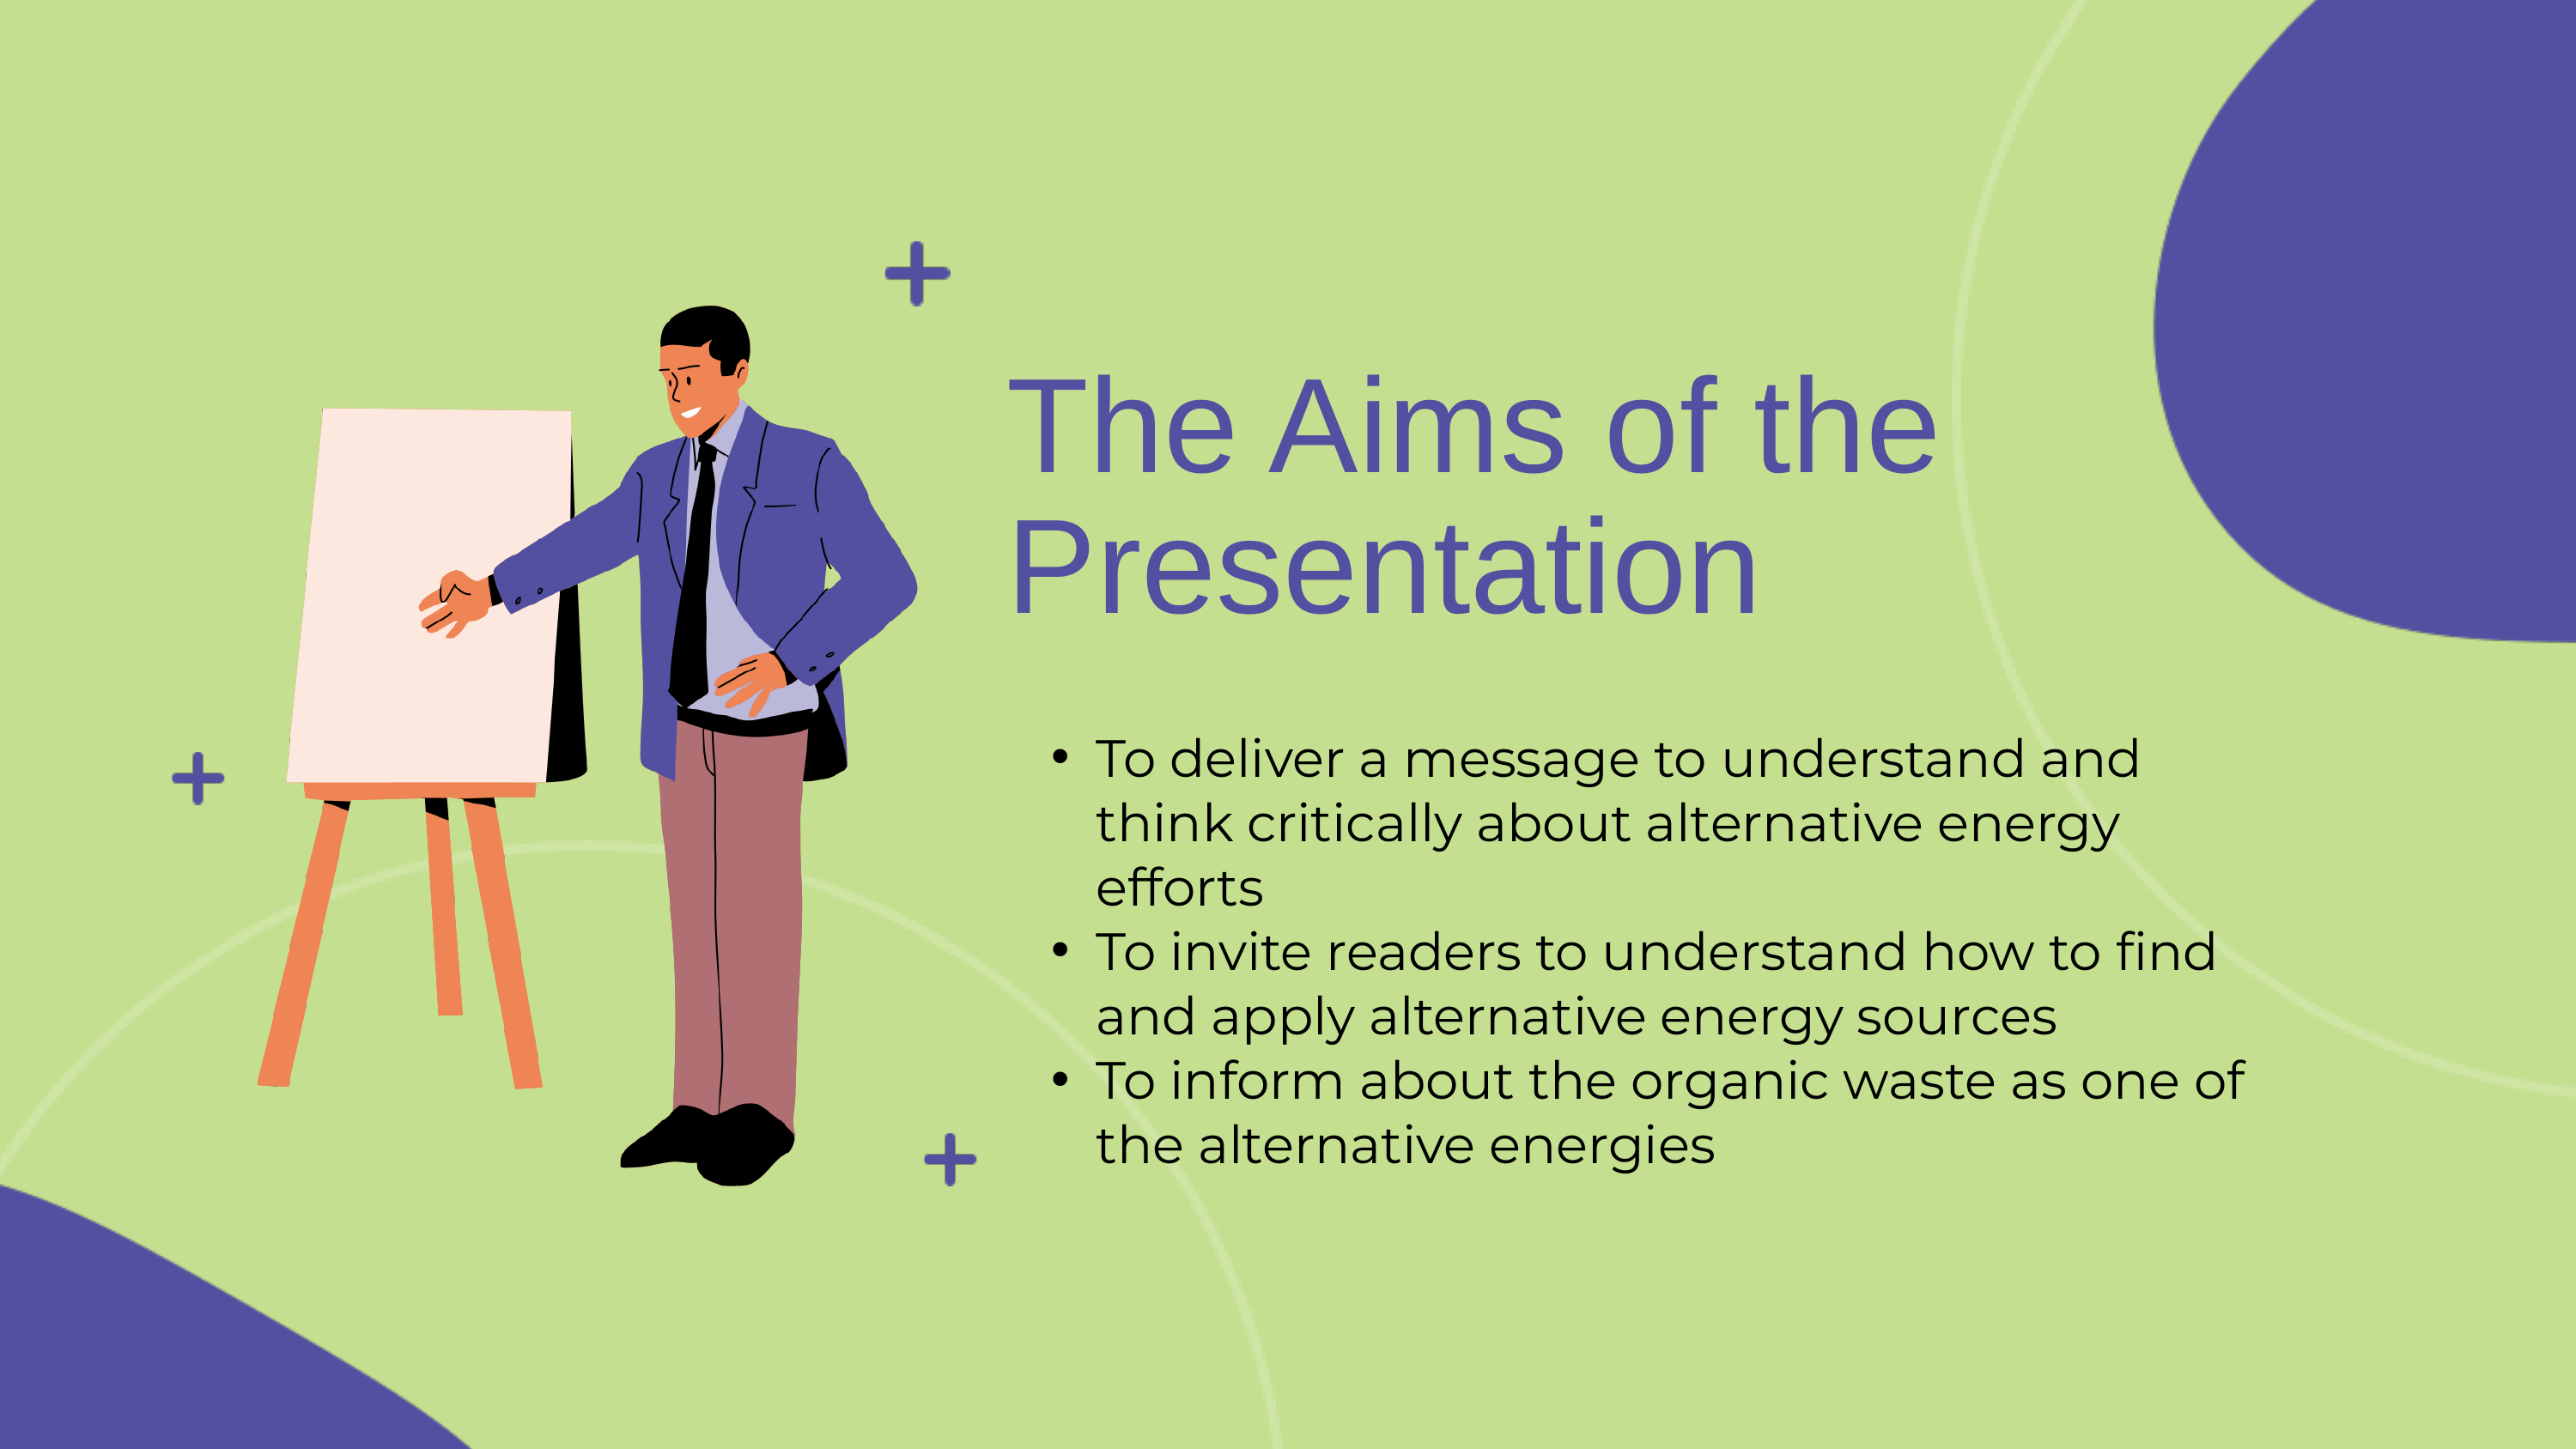

The Aims of the Presentation
To deliver a message to understand and think critically about alternative energy efforts
To invite readers to understand how to find and apply alternative energy sources
To inform about the organic waste as one of the alternative energies